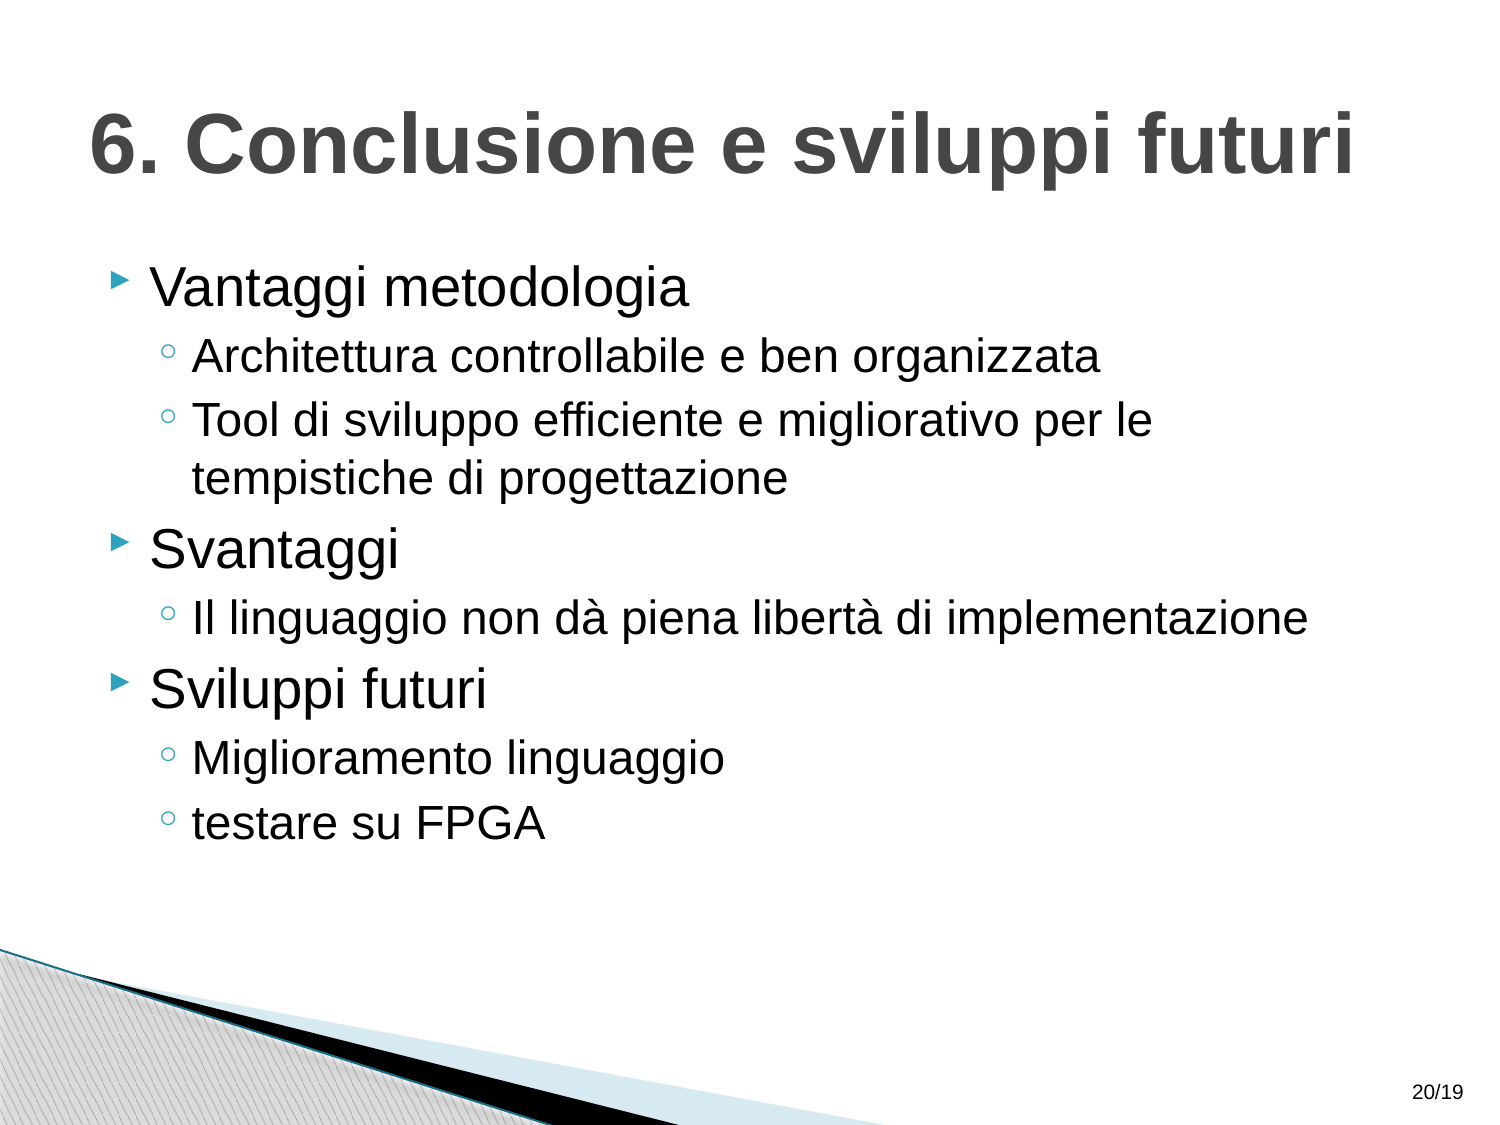

# 6. Conclusione e sviluppi futuri
Vantaggi metodologia
Architettura controllabile e ben organizzata
Tool di sviluppo efficiente e migliorativo per le tempistiche di progettazione
Svantaggi
Il linguaggio non dà piena libertà di implementazione
Sviluppi futuri
Miglioramento linguaggio
testare su FPGA
20/19